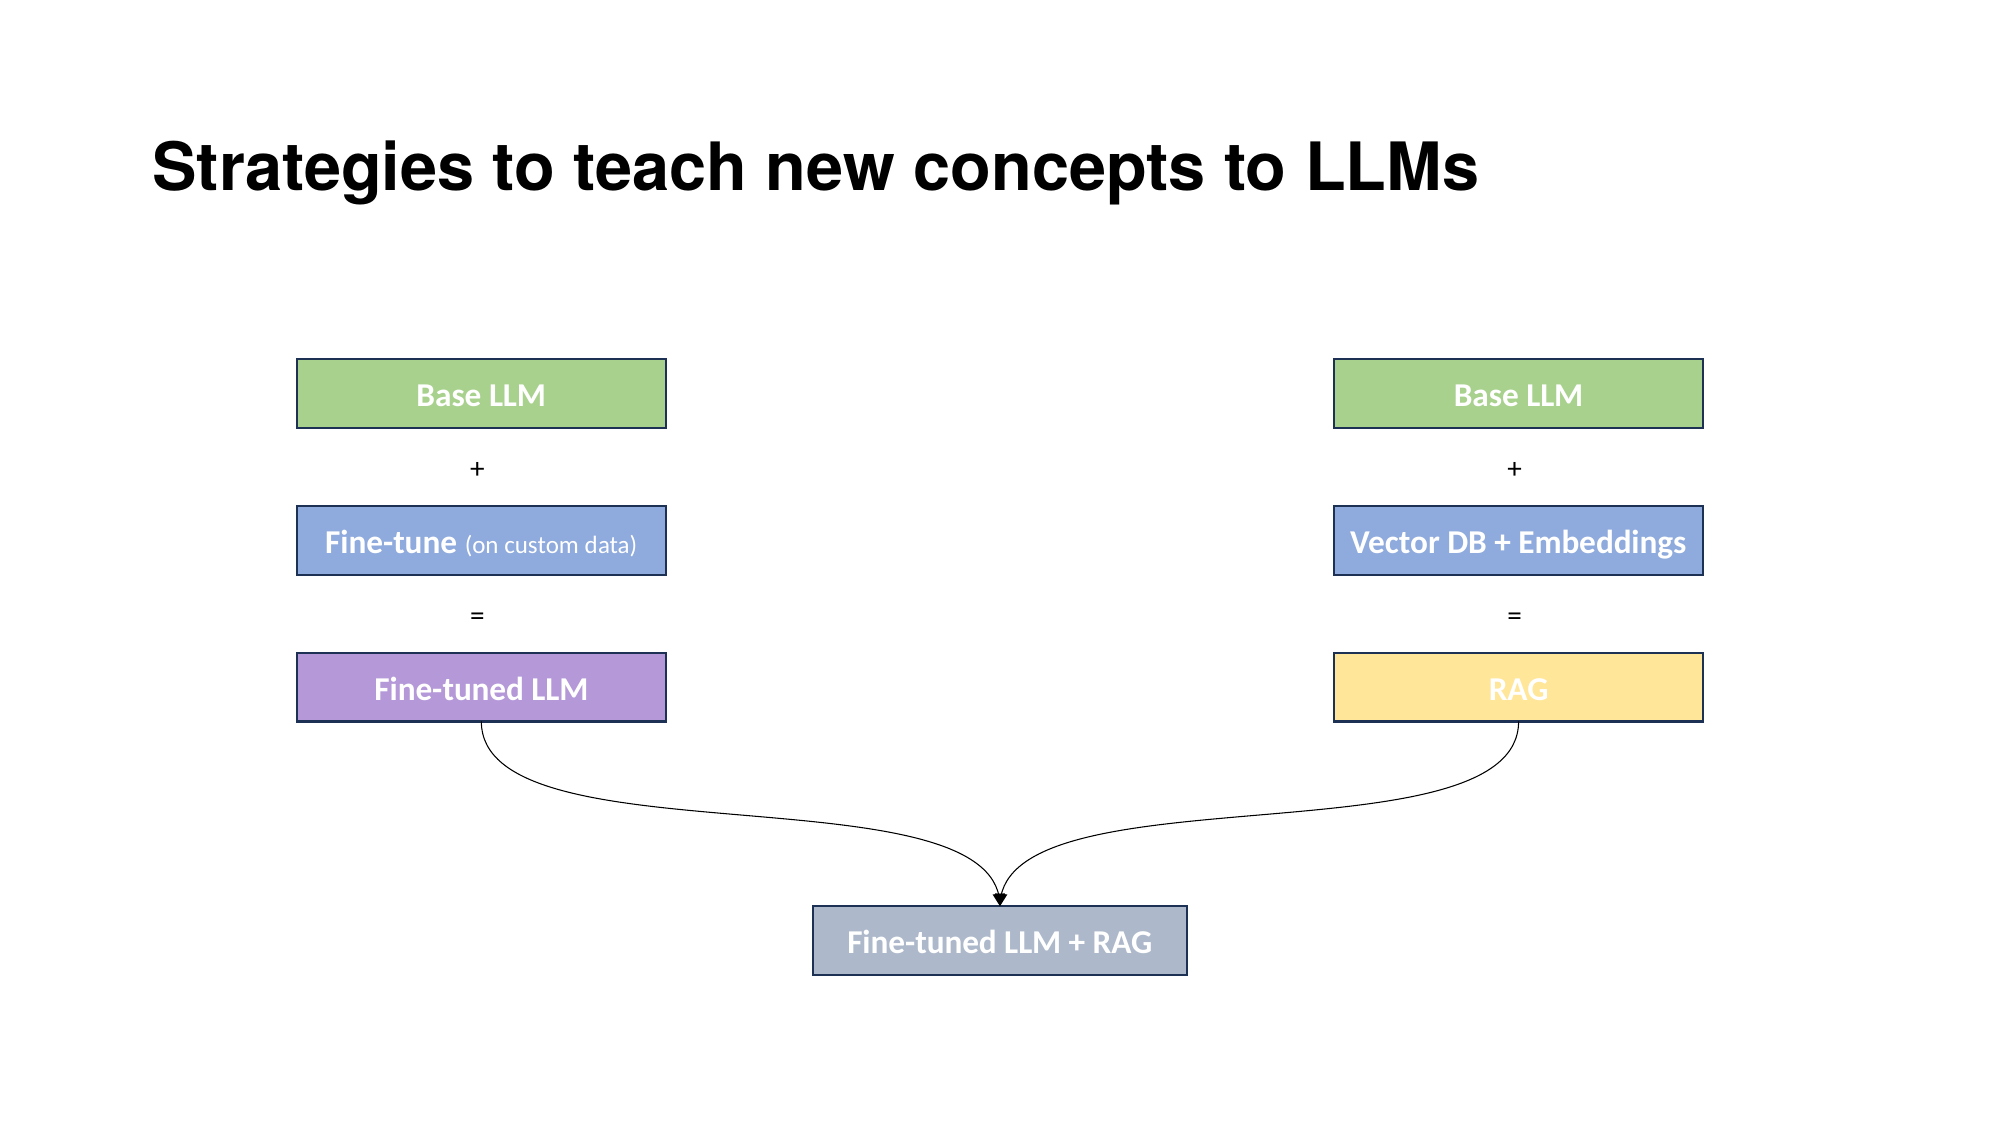

# Strategies to teach new concepts to LLMs
Base LLM
Base LLM
+
+
Fine-tune (on custom data)
Vector DB + Embeddings
=
=
Fine-tuned LLM
RAG
Fine-tuned LLM + RAG